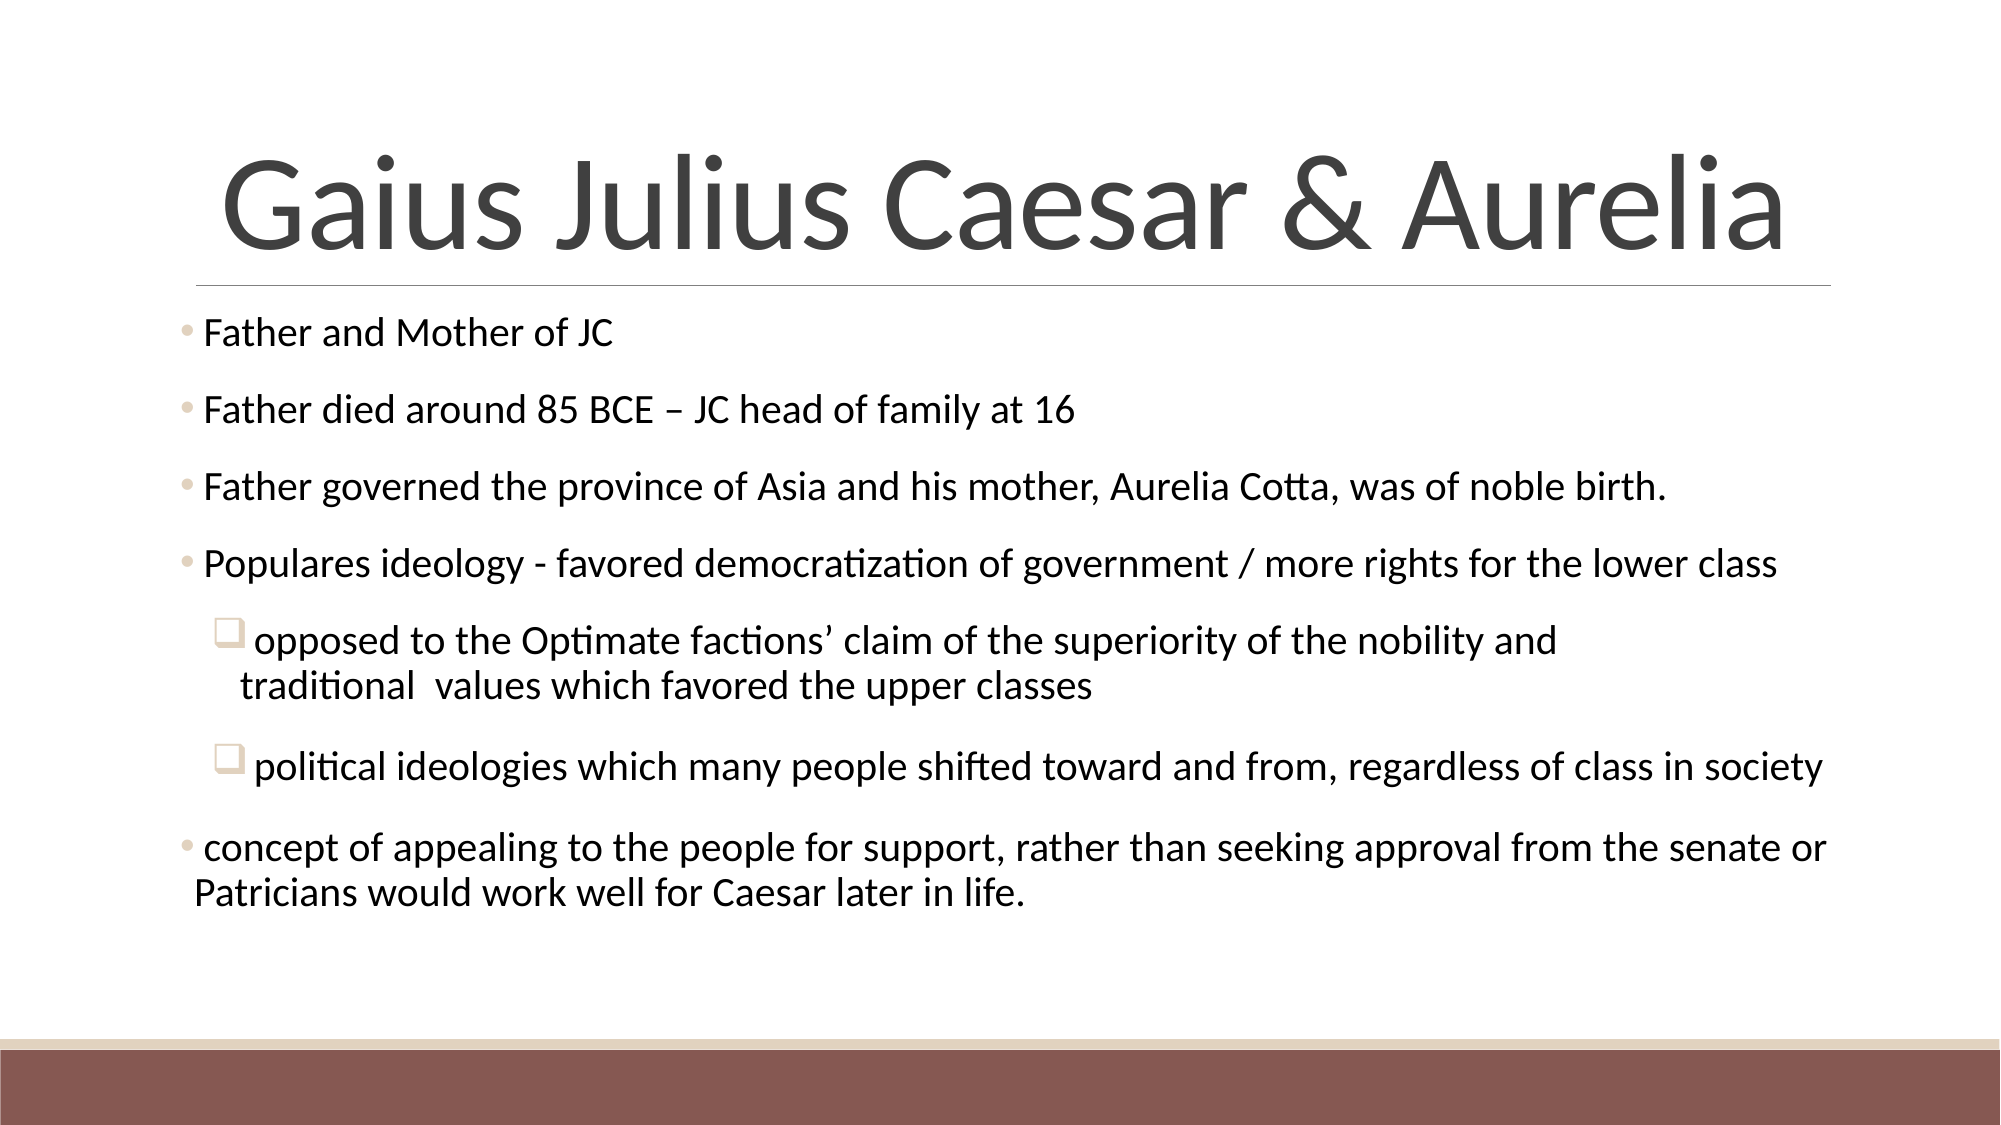

# Gaius Julius Caesar & Aurelia
 Father and Mother of JC
 Father died around 85 BCE – JC head of family at 16
 Father governed the province of Asia and his mother, Aurelia Cotta, was of noble birth.
 Populares ideology - favored democratization of government / more rights for the lower class
 opposed to the Optimate factions’ claim of the superiority of the nobility and traditional  values which favored the upper classes
 political ideologies which many people shifted toward and from, regardless of class in society
 concept of appealing to the people for support, rather than seeking approval from the senate or Patricians would work well for Caesar later in life.